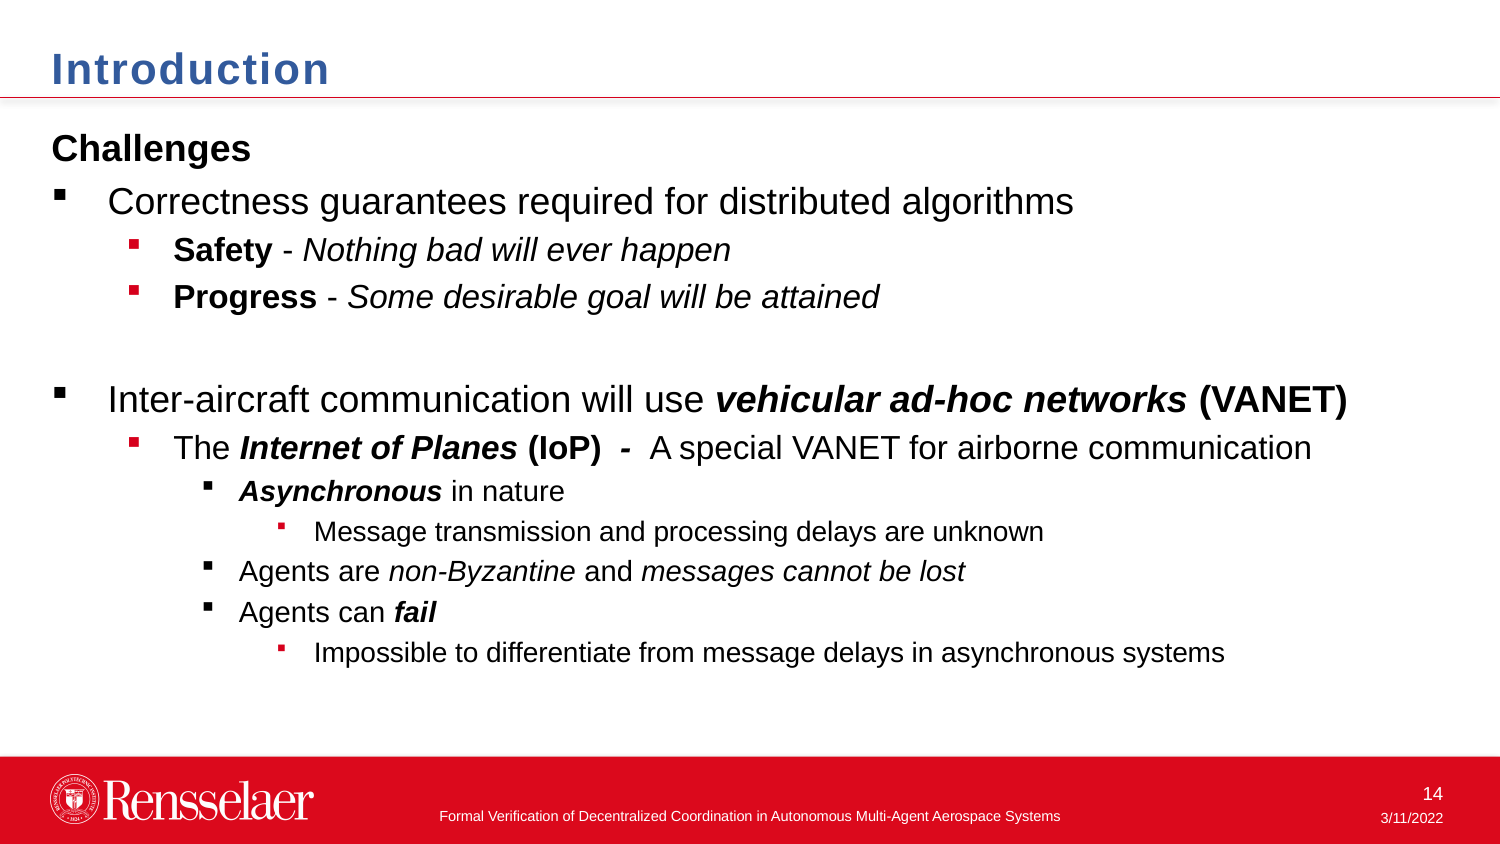

Introduction
Challenges
Correctness guarantees required for distributed algorithms
Safety - Nothing bad will ever happen
Progress - Some desirable goal will be attained

Inter-aircraft communication will use vehicular ad-hoc networks (VANET)
The Internet of Planes (IoP)  -  A special VANET for airborne communication
Asynchronous in nature
Message transmission and processing delays are unknown
Agents are non-Byzantine and messages cannot be lost
Agents can fail
Impossible to differentiate from message delays in asynchronous systems